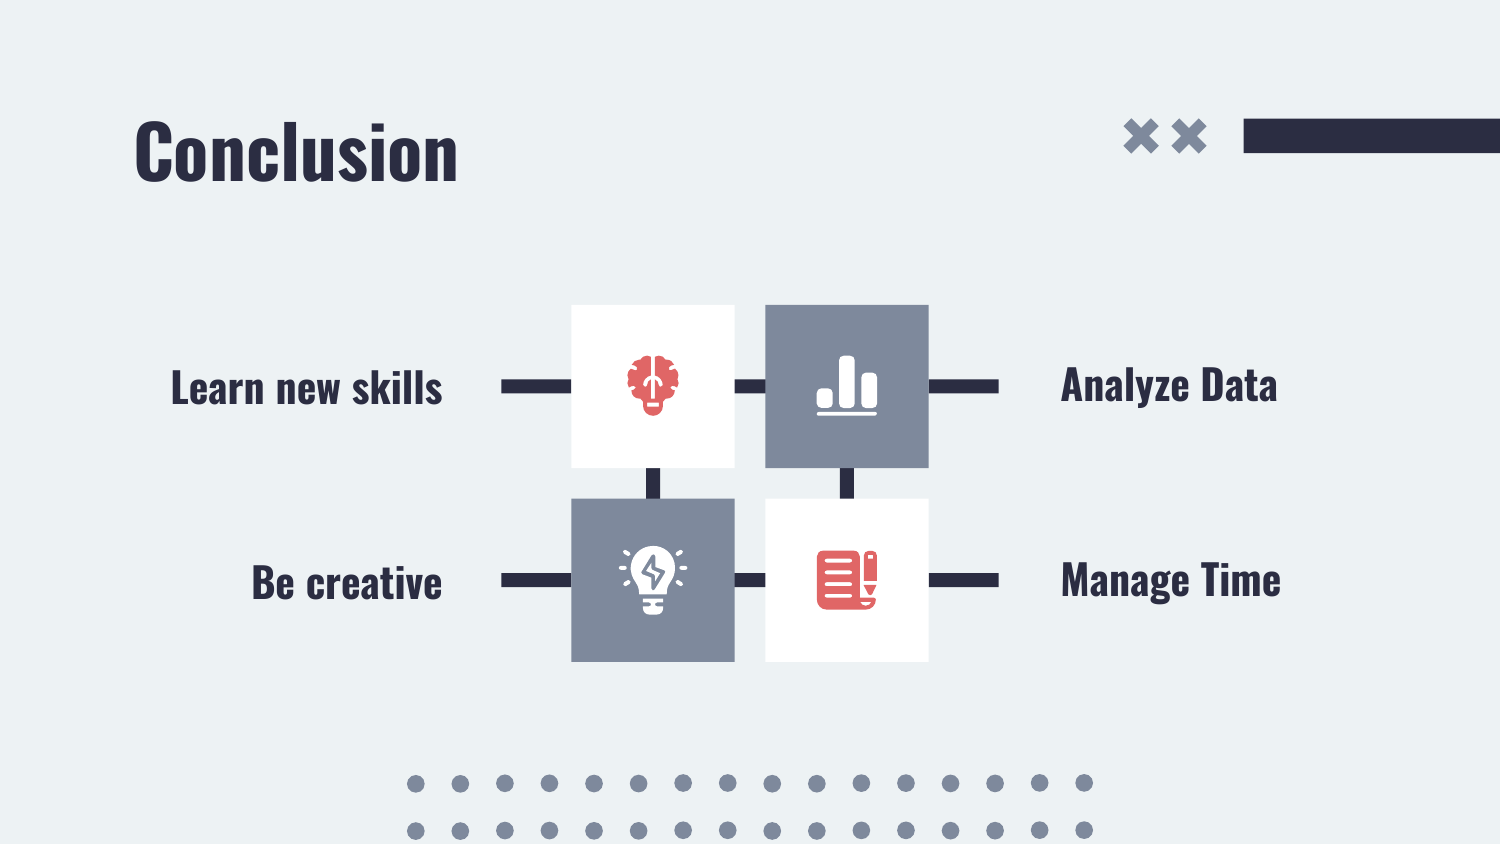

# Conclusion

Learn new skills
Analyze Data

Be creative
Manage Time